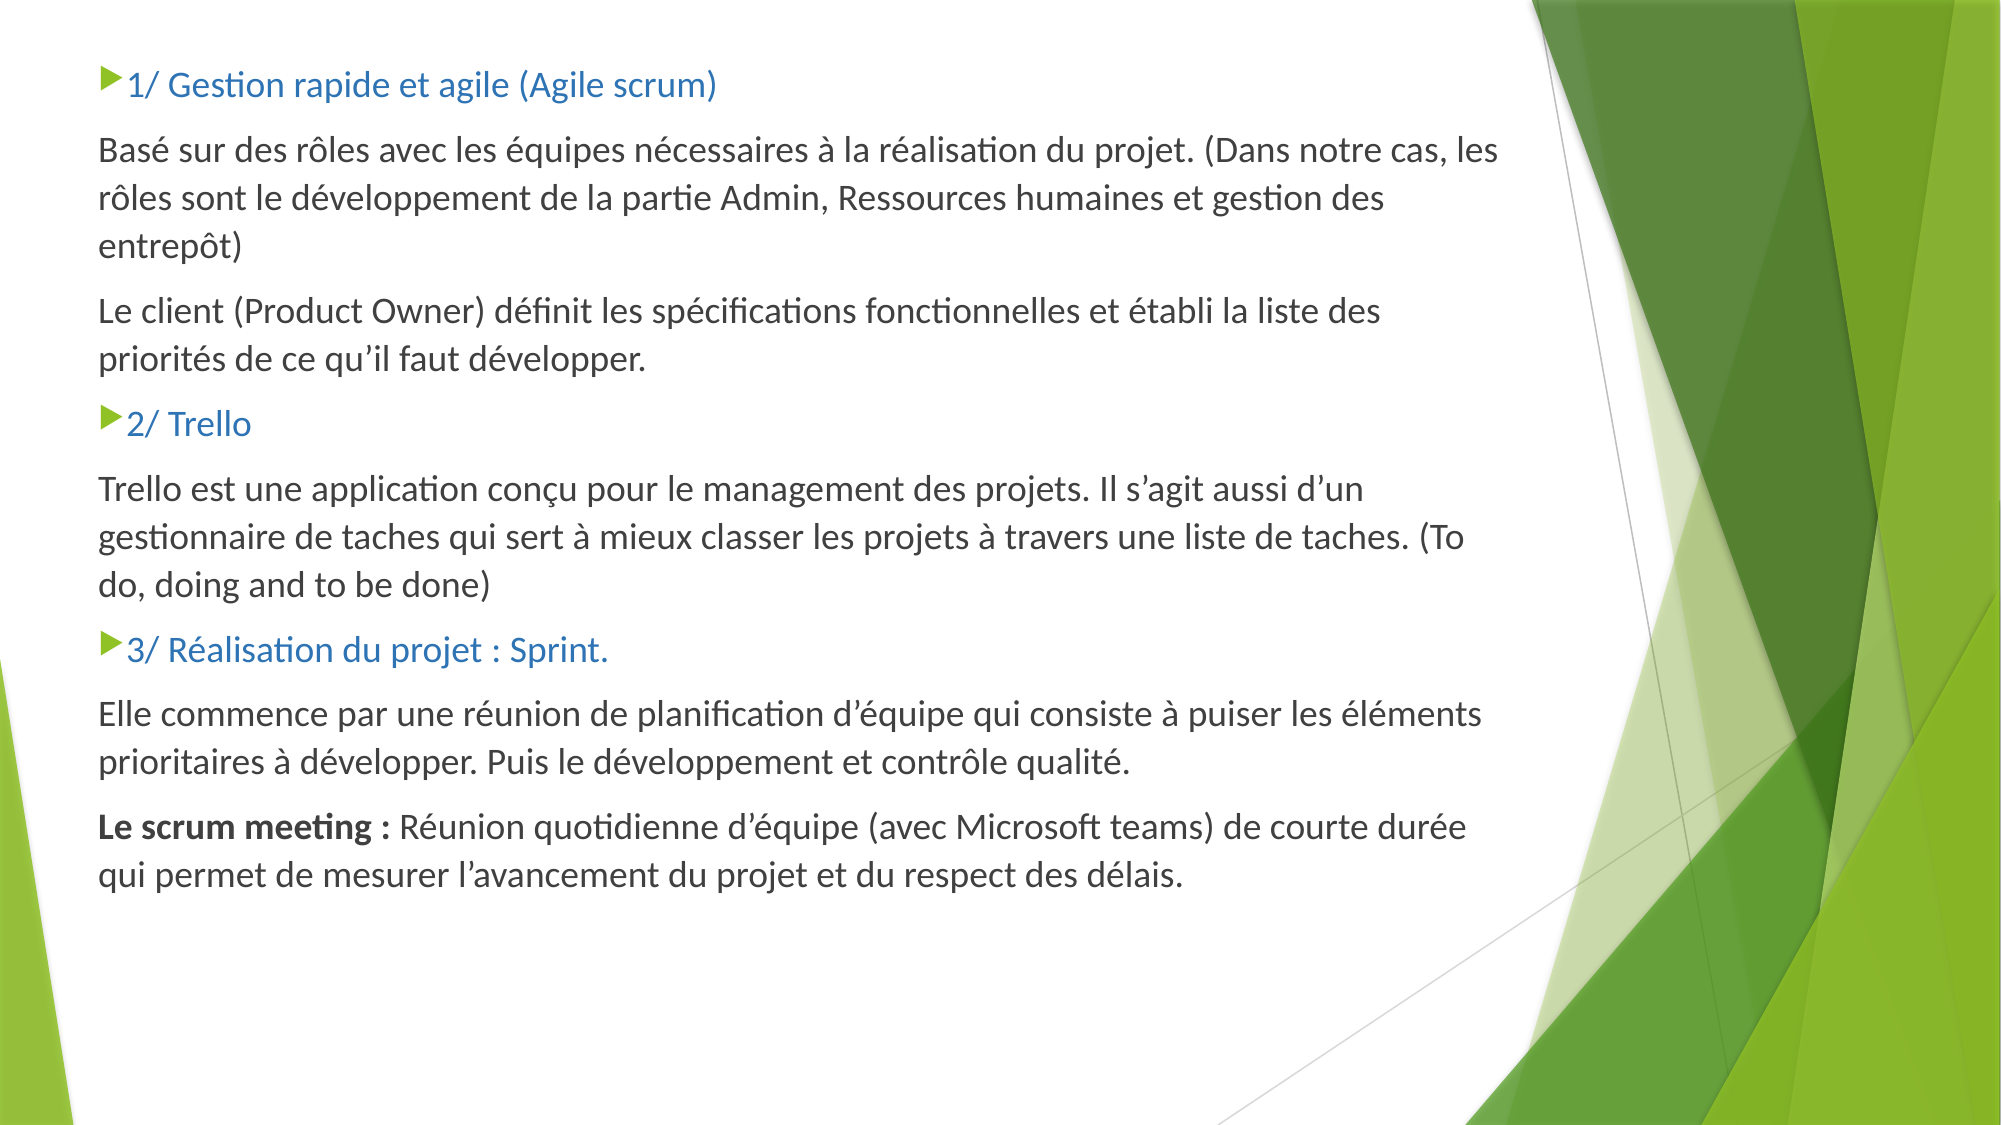

1/ Gestion rapide et agile (Agile scrum)
Basé sur des rôles avec les équipes nécessaires à la réalisation du projet. (Dans notre cas, les rôles sont le développement de la partie Admin, Ressources humaines et gestion des entrepôt)
Le client (Product Owner) définit les spécifications fonctionnelles et établi la liste des priorités de ce qu’il faut développer.
2/ Trello
Trello est une application conçu pour le management des projets. Il s’agit aussi d’un gestionnaire de taches qui sert à mieux classer les projets à travers une liste de taches. (To do, doing and to be done)
3/ Réalisation du projet : Sprint.
Elle commence par une réunion de planification d’équipe qui consiste à puiser les éléments prioritaires à développer. Puis le développement et contrôle qualité.
Le scrum meeting : Réunion quotidienne d’équipe (avec Microsoft teams) de courte durée qui permet de mesurer l’avancement du projet et du respect des délais.